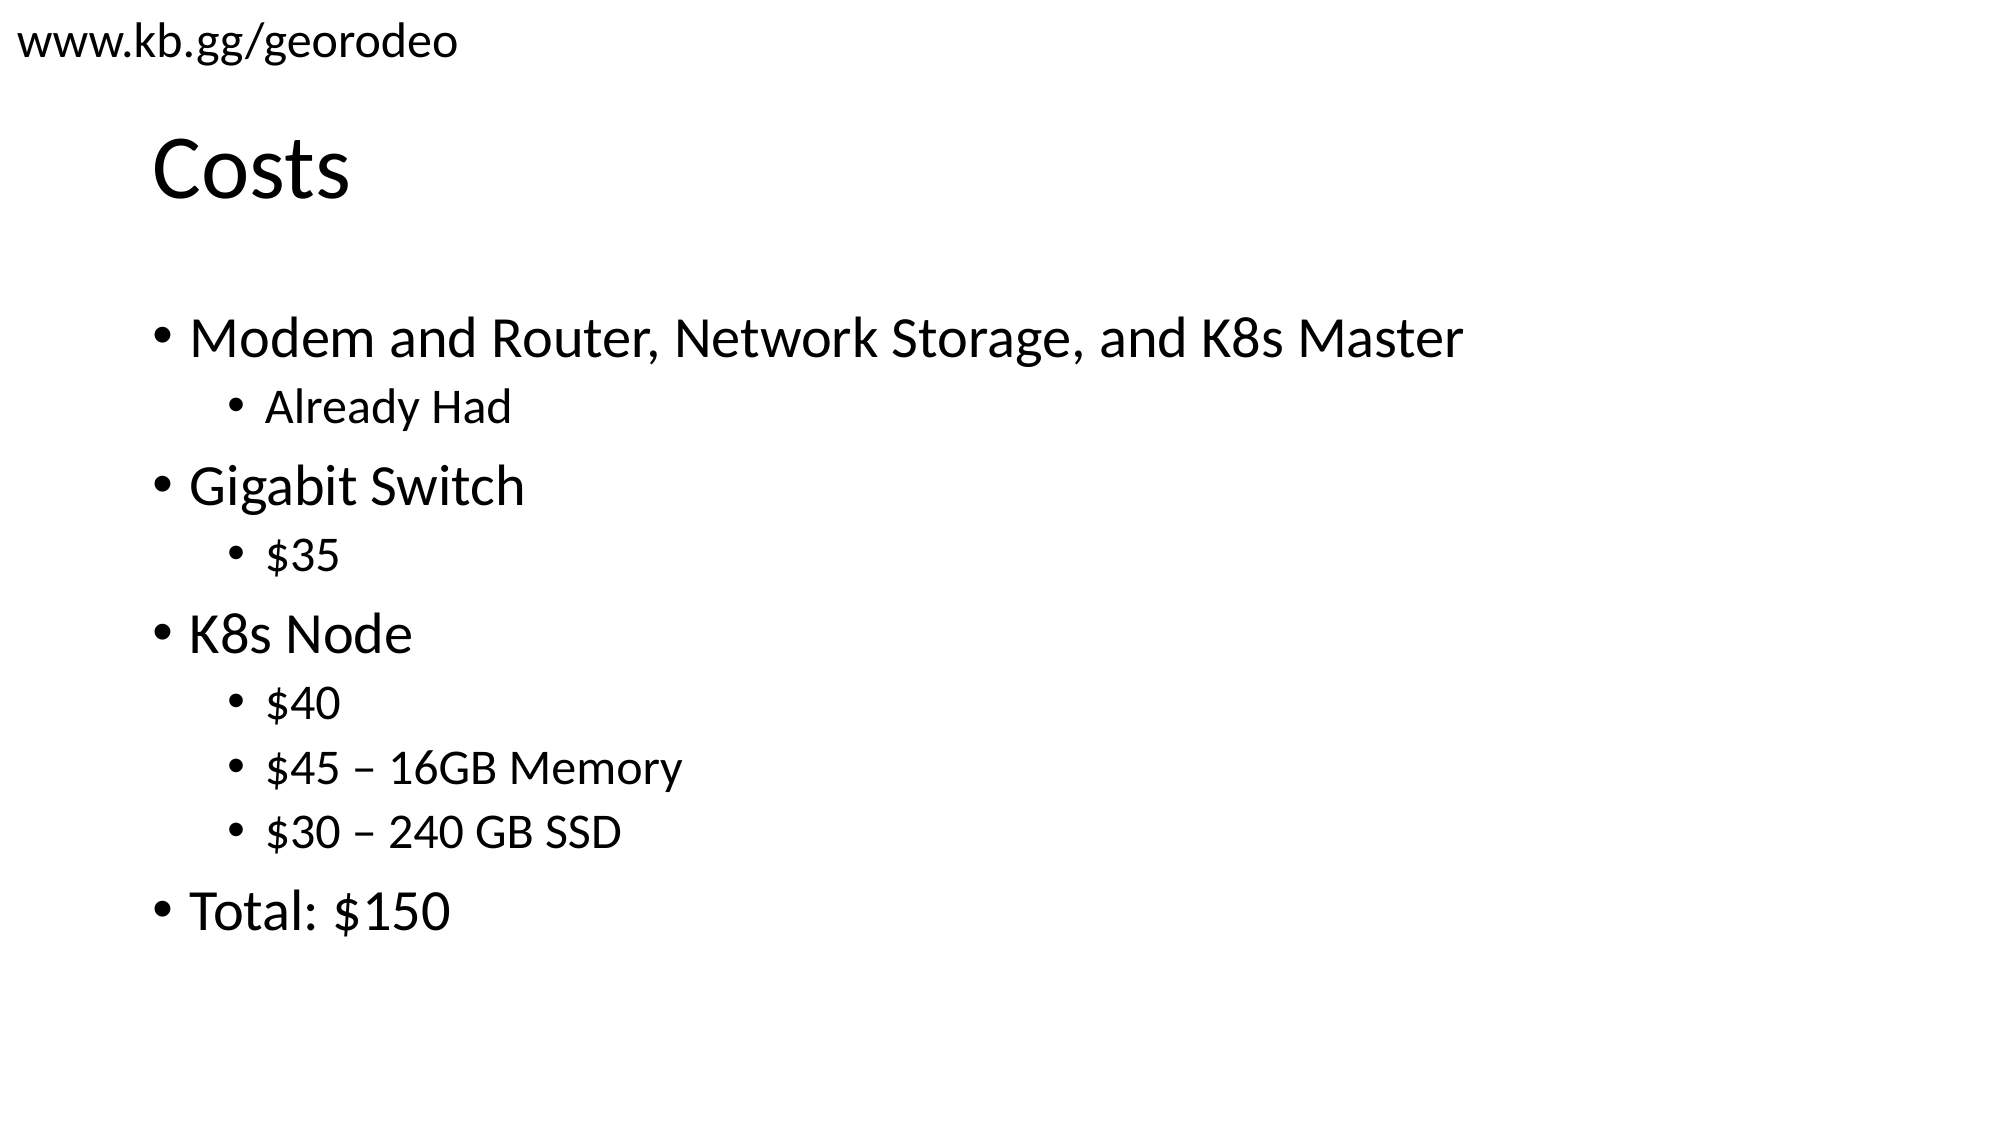

www.kb.gg/georodeo
# Costs
Modem and Router, Network Storage, and K8s Master
Already Had
Gigabit Switch
$35
K8s Node
$40
$45 – 16GB Memory
$30 – 240 GB SSD
Total: $150